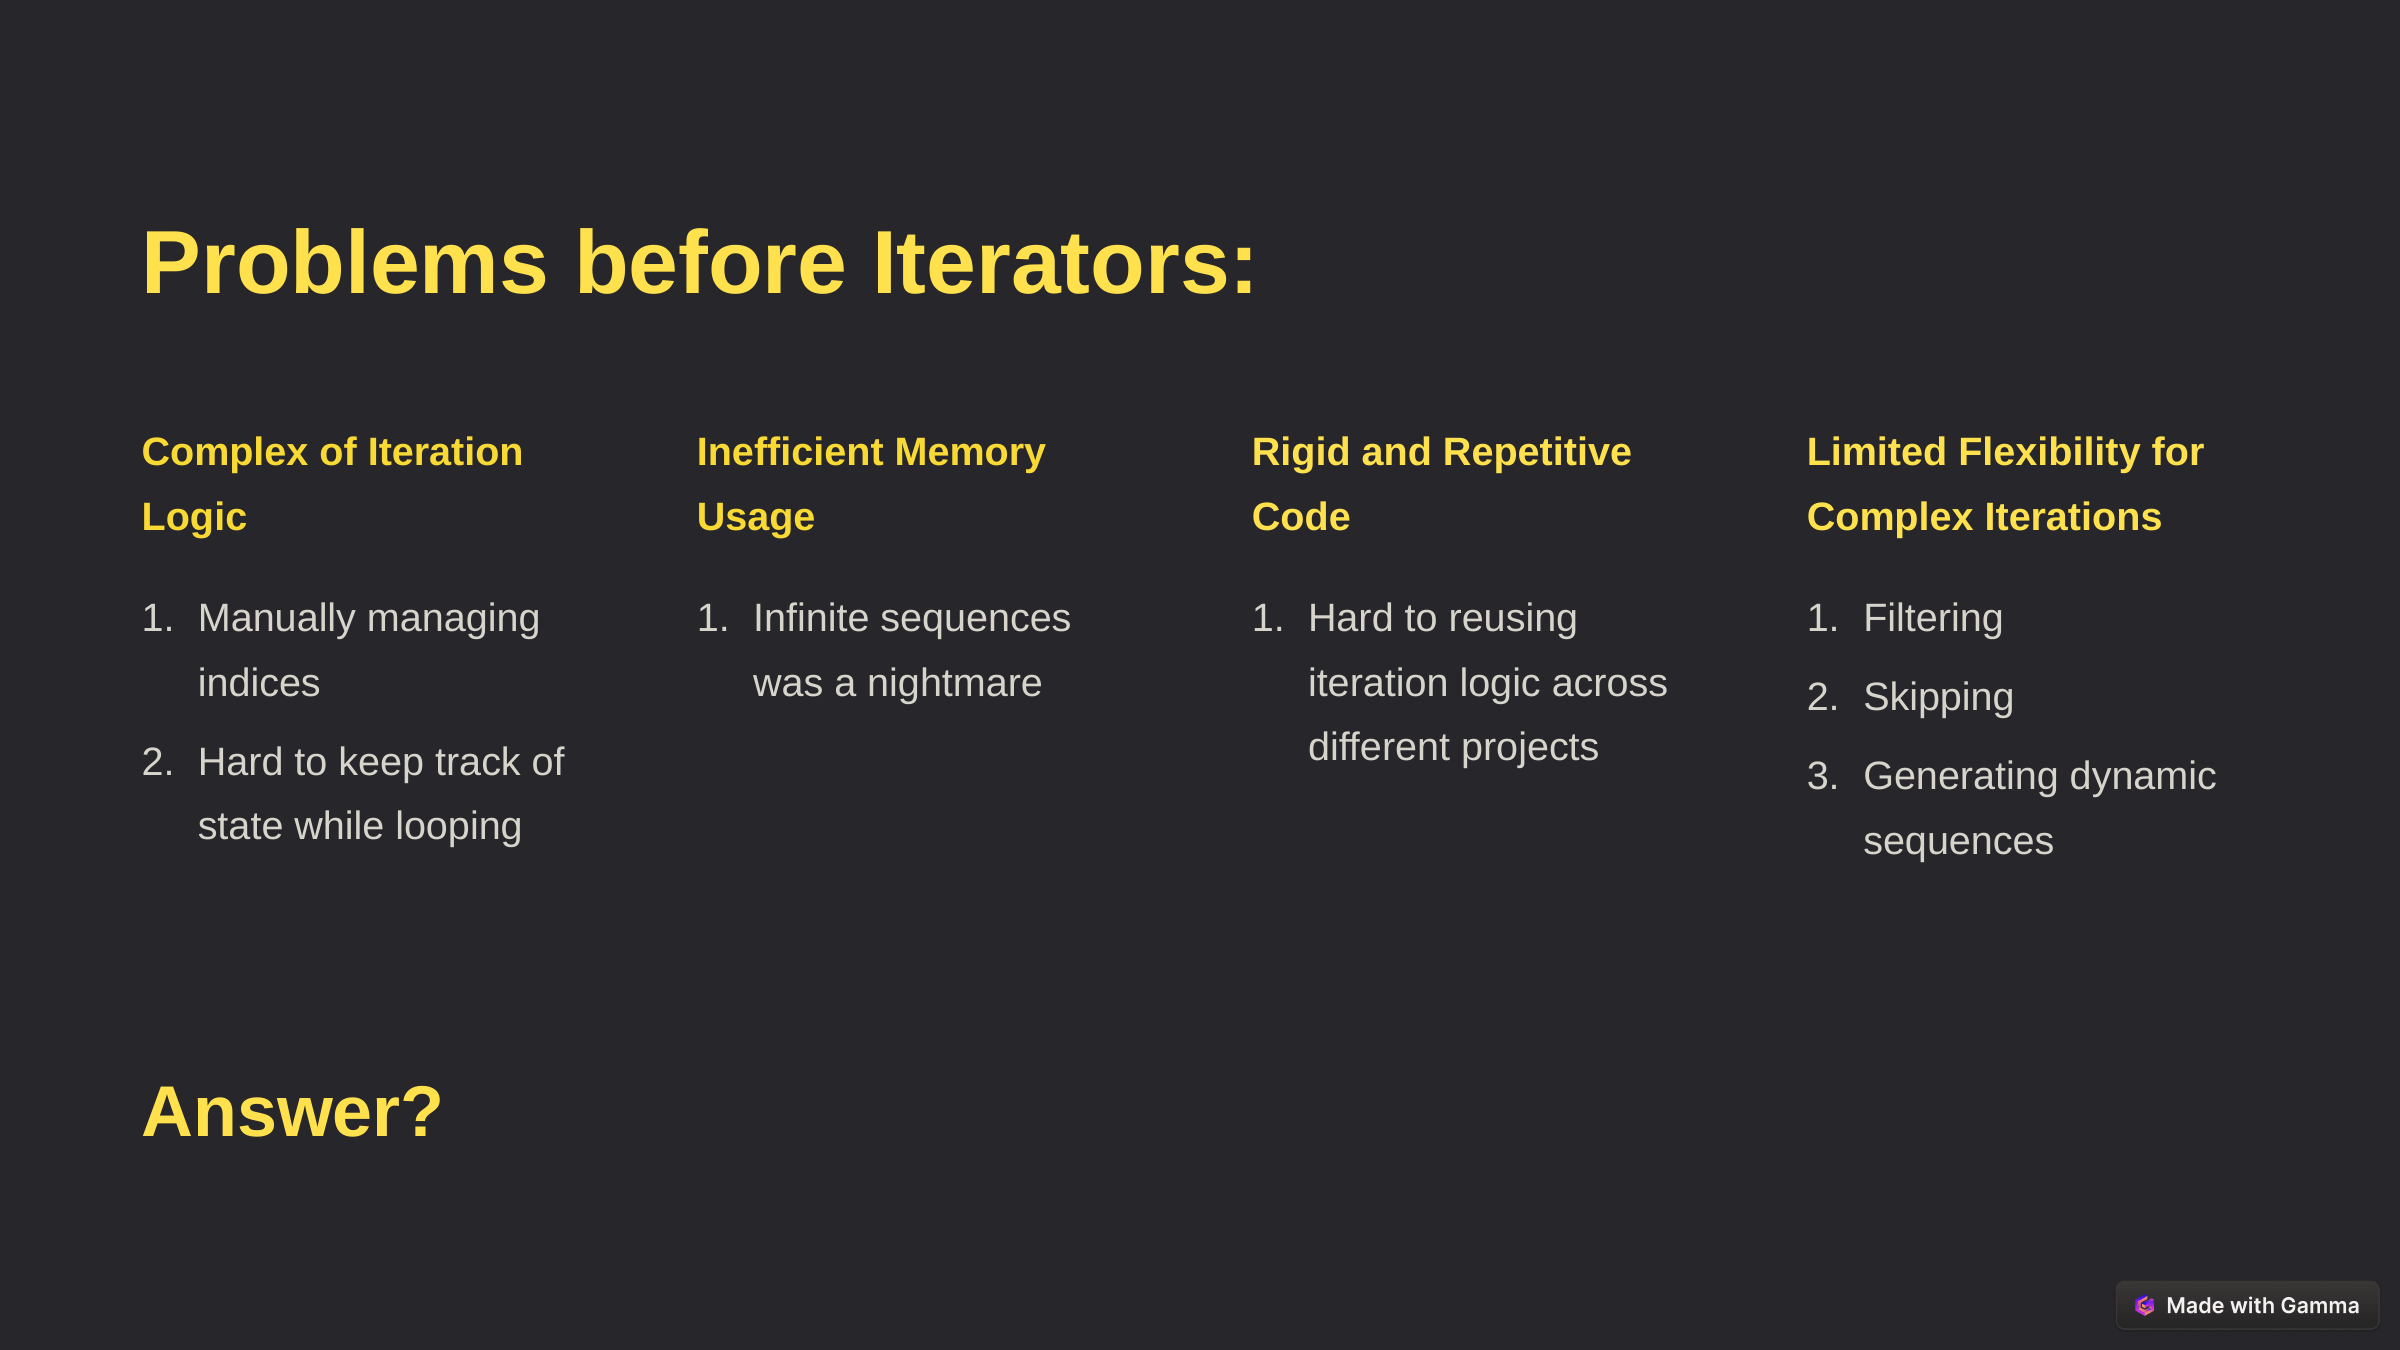

Problems before Iterators:
Complex of Iteration Logic
Inefficient Memory Usage
Rigid and Repetitive Code
Limited Flexibility for Complex Iterations
Manually managing indices
Infinite sequences was a nightmare
Hard to reusing iteration logic across different projects
Filtering
Skipping
Hard to keep track of state while looping
Generating dynamic sequences

Answer?